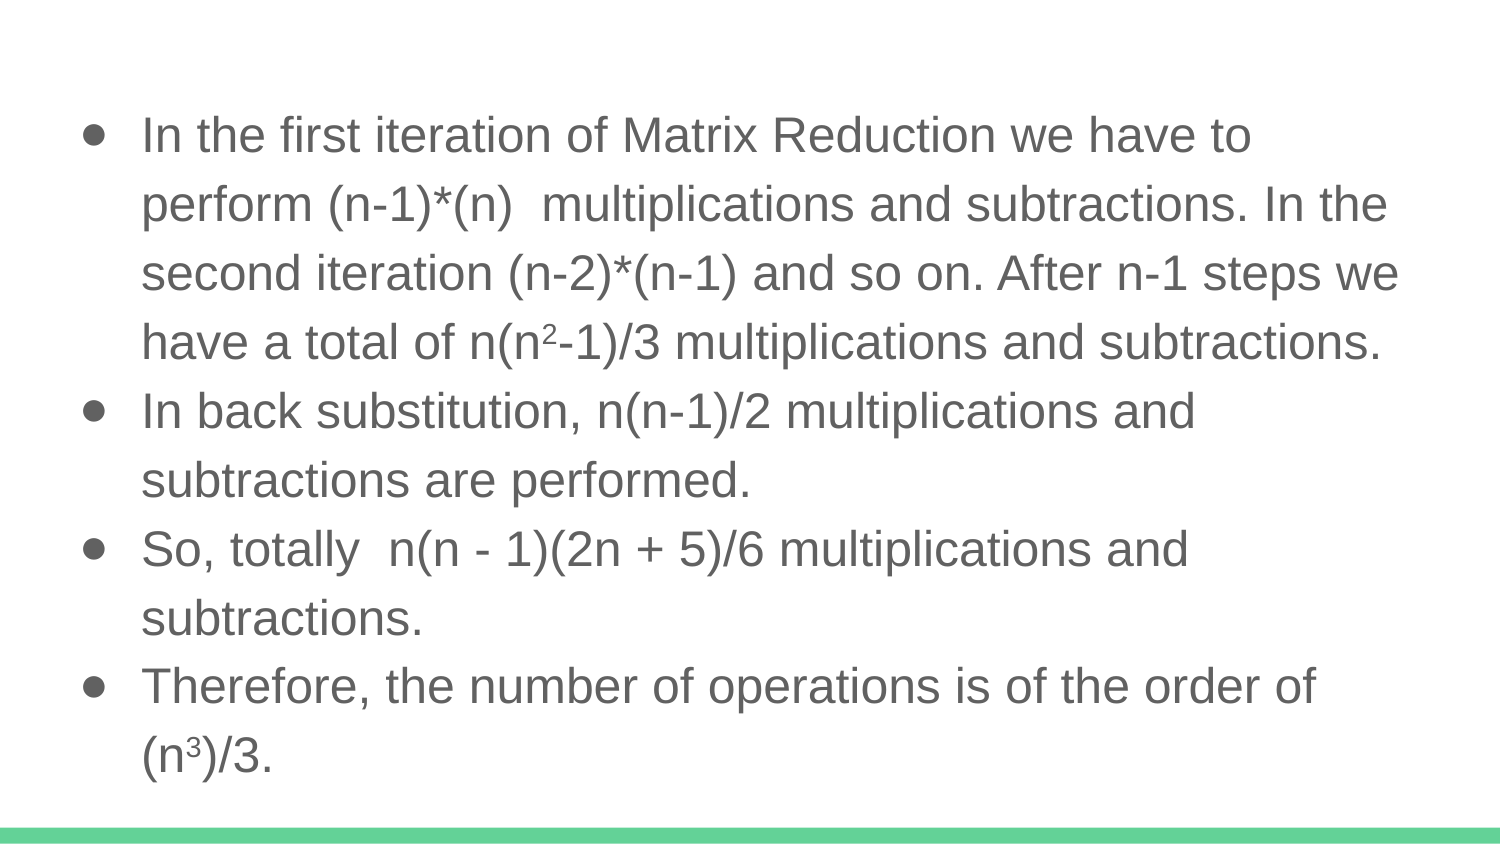

In the first iteration of Matrix Reduction we have to perform (n-1)*(n)  multiplications and subtractions. In the second iteration (n-2)*(n-1) and so on. After n-1 steps we have a total of n(n2-1)/3 multiplications and subtractions.
In back substitution, n(n-1)/2 multiplications and subtractions are performed.
So, totally  n(n - 1)(2n + 5)/6 multiplications and subtractions.
Therefore, the number of operations is of the order of (n3)/3.